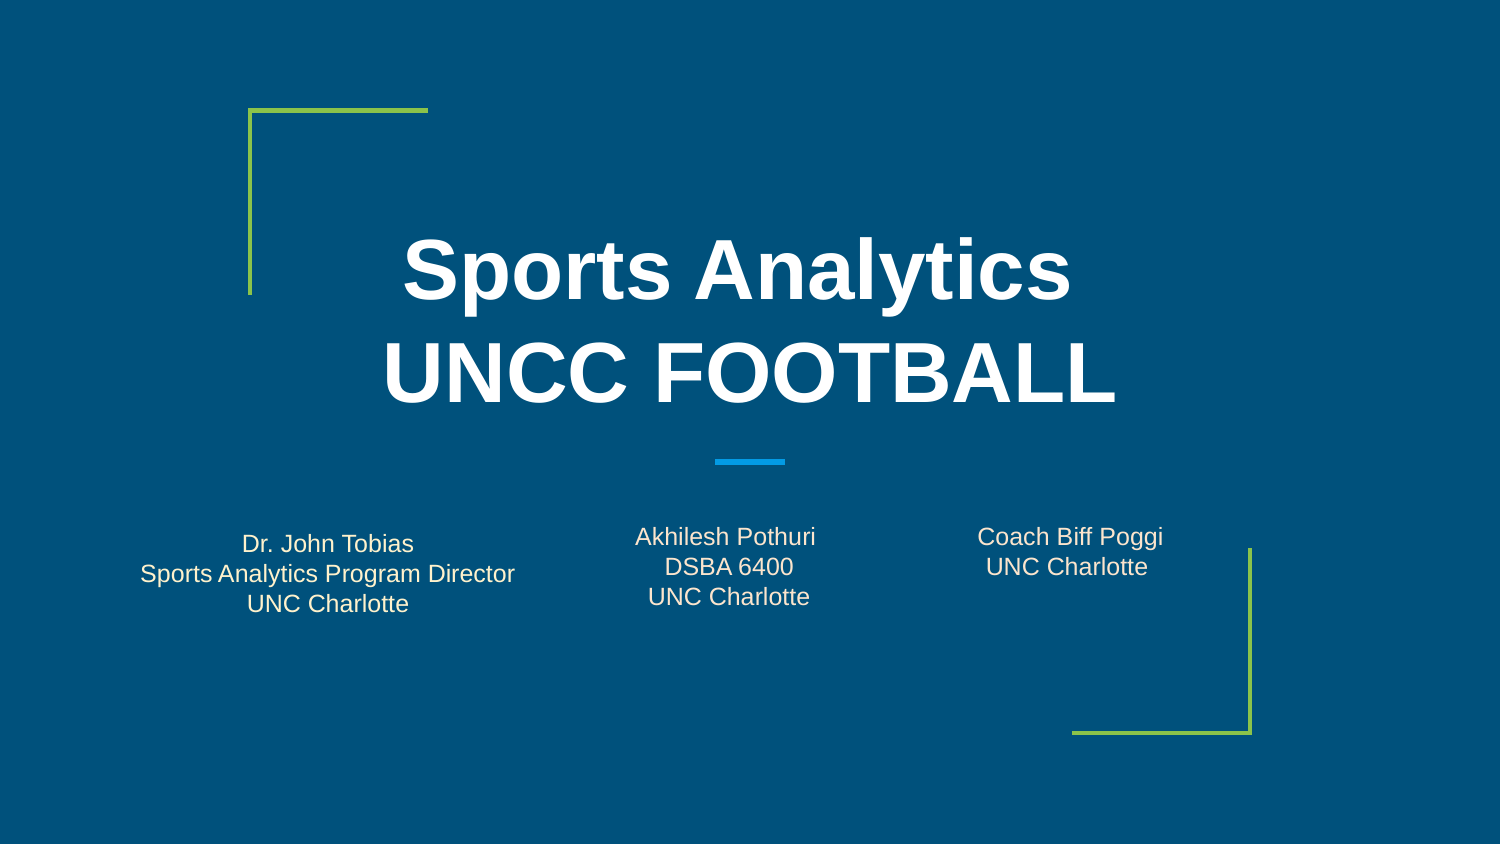

# Sports Analytics
 UNCC FOOTBALL
Akhilesh Pothuri
DSBA 6400
UNC Charlotte
Coach Biff Poggi
UNC Charlotte
Dr. John Tobias
Sports Analytics Program Director
UNC Charlotte